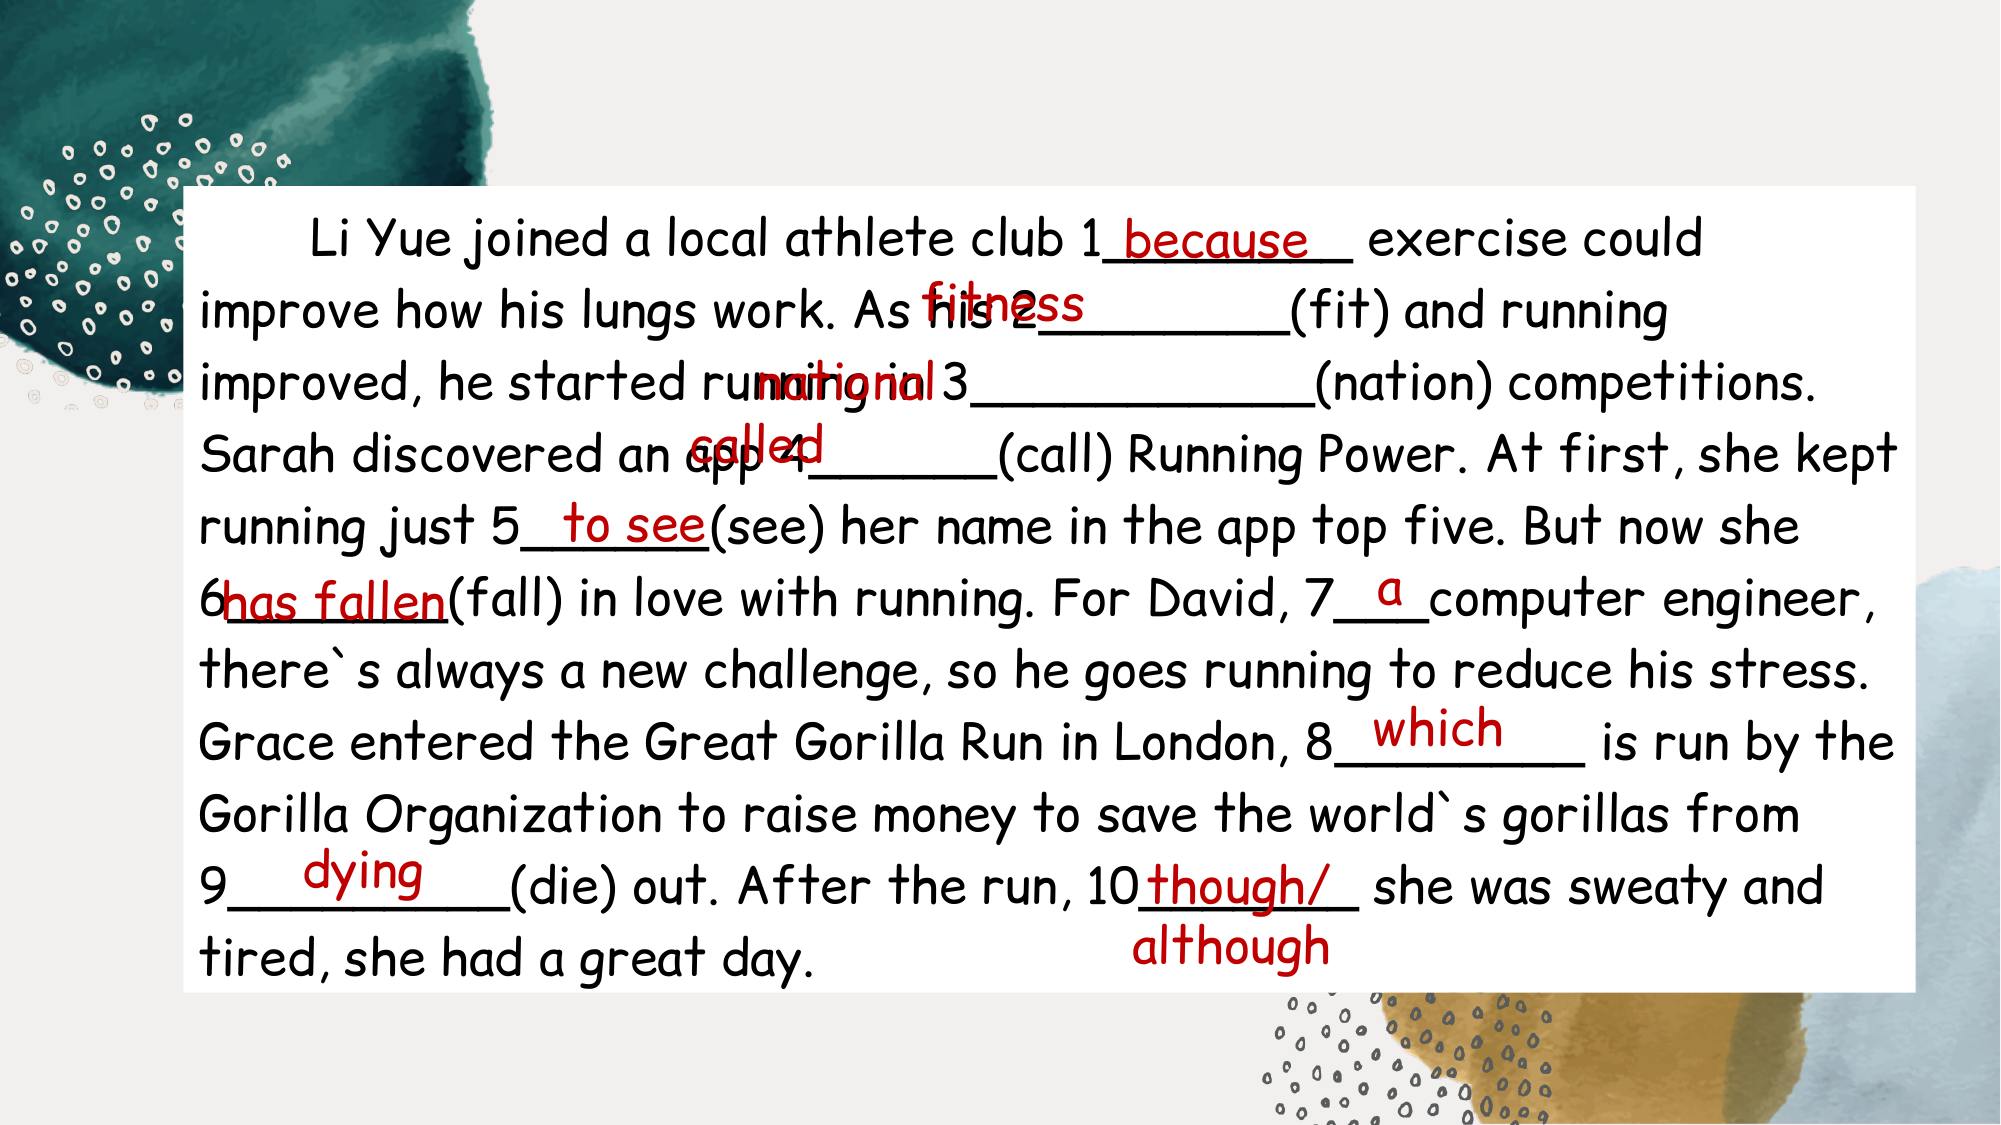

Li Yue joined a local athlete club 1________ exercise could improve how his lungs work. As his 2________(fit) and running improved, he started running in 3___________(nation) competitions. Sarah discovered an app 4______(call) Running Power. At first, she kept running just 5______(see) her name in the app top five. But now she 6_______(fall) in love with running. For David, 7___computer engineer, there`s always a new challenge, so he goes running to reduce his stress. Grace entered the Great Gorilla Run in London, 8________ is run by the Gorilla Organization to raise money to save the world`s gorillas from 9_________(die) out. After the run, 10_______ she was sweaty and tired, she had a great day.
 because
 fitness
 national
 called
 to see
 a
 has fallen
 which
 dying
 though/
although